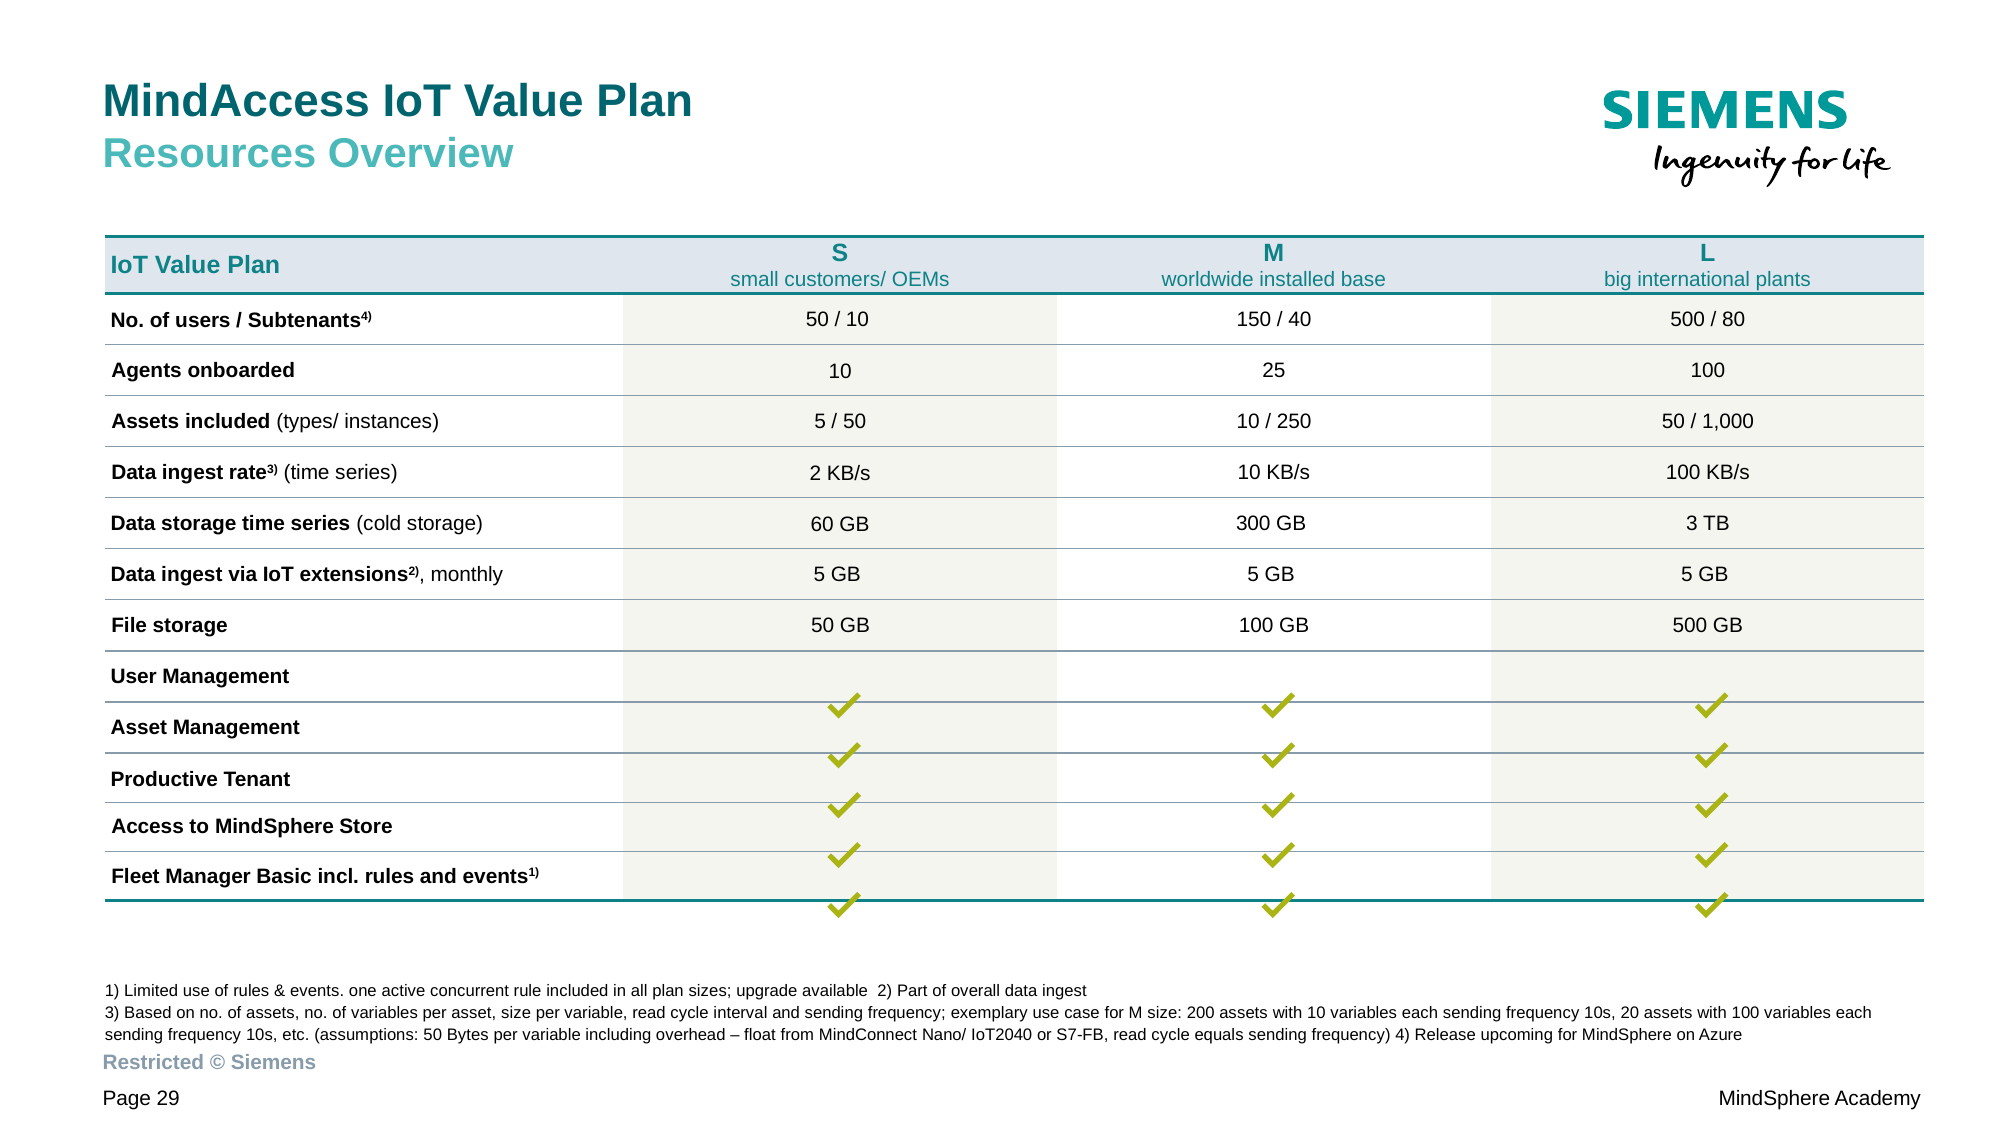

# MindAccess IoT Value Plan Resources Overview

| IoT Value Plan | S small customers/ OEMs | M worldwide installed base | L big international plants |
| --- | --- | --- | --- |
| No. of users / Subtenants4) | 50 / 10 | 150 / 40 | 500 / 80 |
| Agents onboarded | 10 | 25 | 100 |
| Assets included (types/ instances) | 5 / 50 | 10 / 250 | 50 / 1,000 |
| Data ingest rate3) (time series) | 2 KB/s | 10 KB/s | 100 KB/s |
| Data storage time series (cold storage) | 60 GB | 300 GB | 3 TB |
| Data ingest via IoT extensions2), monthly | 5 GB | 5 GB | 5 GB |
| File storage | 50 GB | 100 GB | 500 GB |
| User Management |  |  |  |
| Asset Management |  |  |  |
| Productive Tenant |  |  |  |
| Access to MindSphere Store |  |  |  |
| Fleet Manager Basic incl. rules and events1) |  |  |  |

1) Limited use of rules & events. one active concurrent rule included in all plan sizes; upgrade available  2) Part of overall data ingest
3) Based on no. of assets, no. of variables per asset, size per variable, read cycle interval and sending frequency; exemplary use case for M size: 200 assets with 10 variables each sending frequency 10s, 20 assets with 100 variables each sending frequency 10s, etc. (assumptions: 50 Bytes per variable including overhead – float from MindConnect Nano/ IoT2040 or S7-FB, read cycle equals sending frequency) 4) Release upcoming for MindSphere on Azure